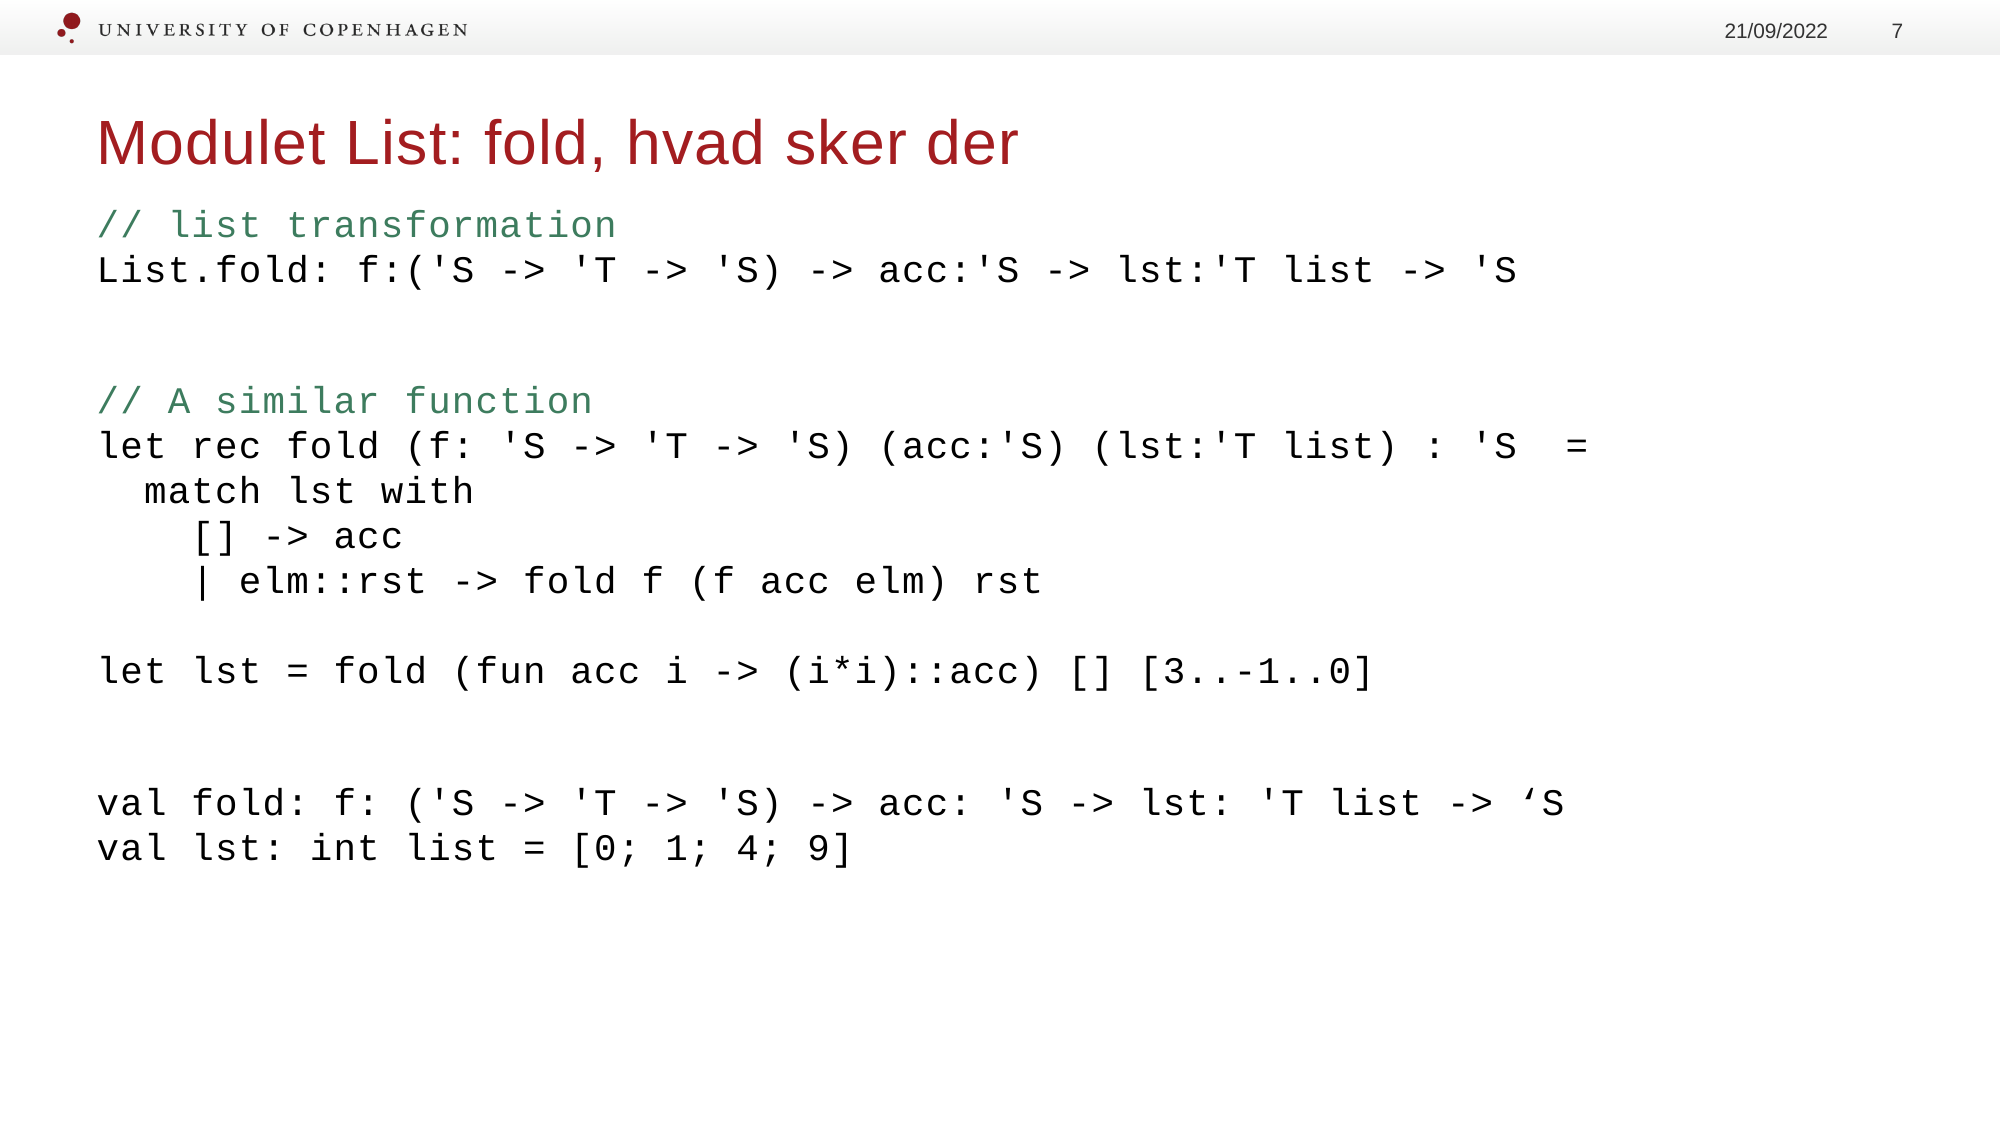

21/09/2022
7
# Modulet List: fold, hvad sker der
// list transformation
List.fold: f:('S -> 'T -> 'S) -> acc:'S -> lst:'T list -> 'S

// A similar function
let rec fold (f: 'S -> 'T -> 'S) (acc:'S) (lst:'T list) : 'S  =
  match lst with
    [] -> acc
    | elm::rst -> fold f (f acc elm) rst
let lst = fold (fun acc i -> (i*i)::acc) [] [3..-1..0]

val fold: f: ('S -> 'T -> 'S) -> acc: 'S -> lst: 'T list -> ‘S
val lst: int list = [0; 1; 4; 9]